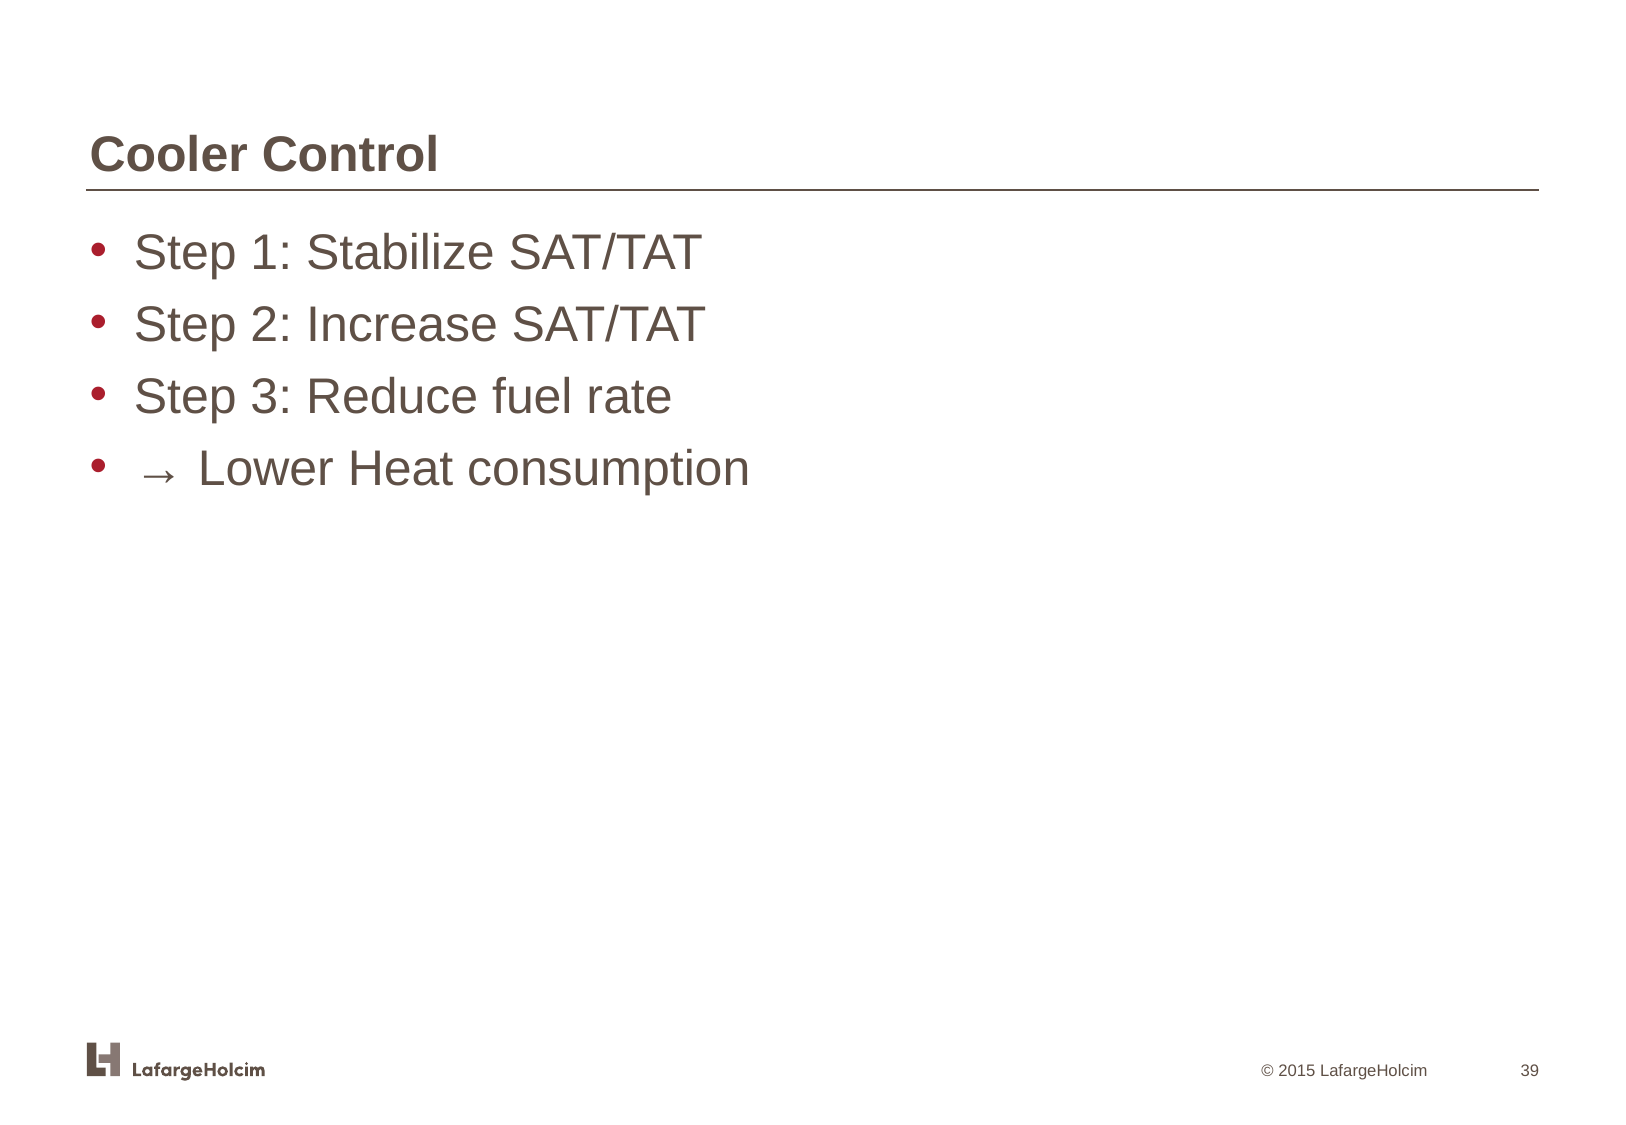

Cooler Control
Step 1: Stabilize SAT/TAT
Step 2: Increase SAT/TAT
Step 3: Reduce fuel rate
→ Lower Heat consumption

39